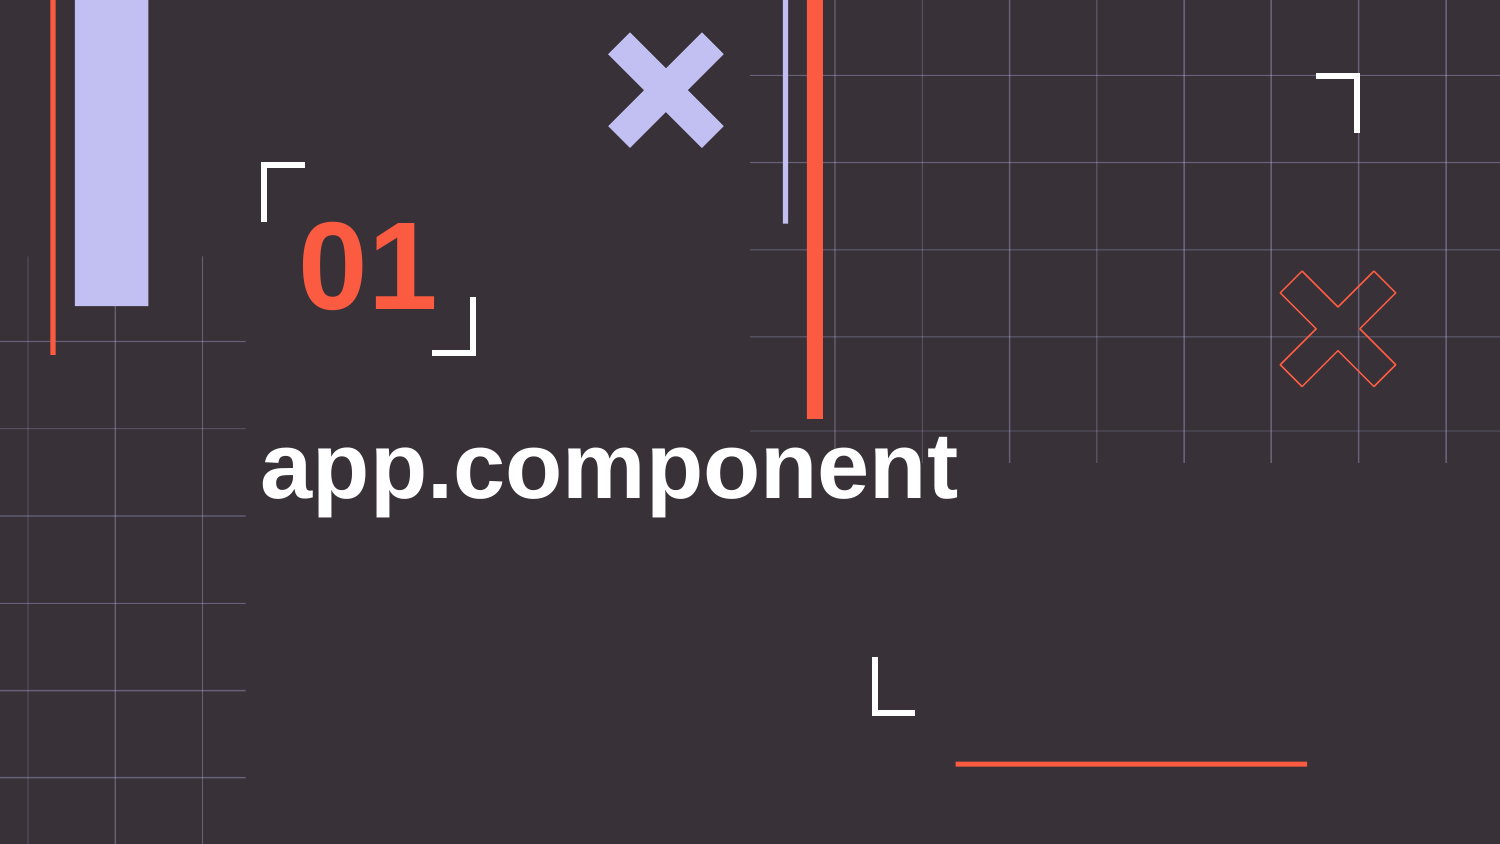

01

# app.component
You can enter a subtitle here if you need it